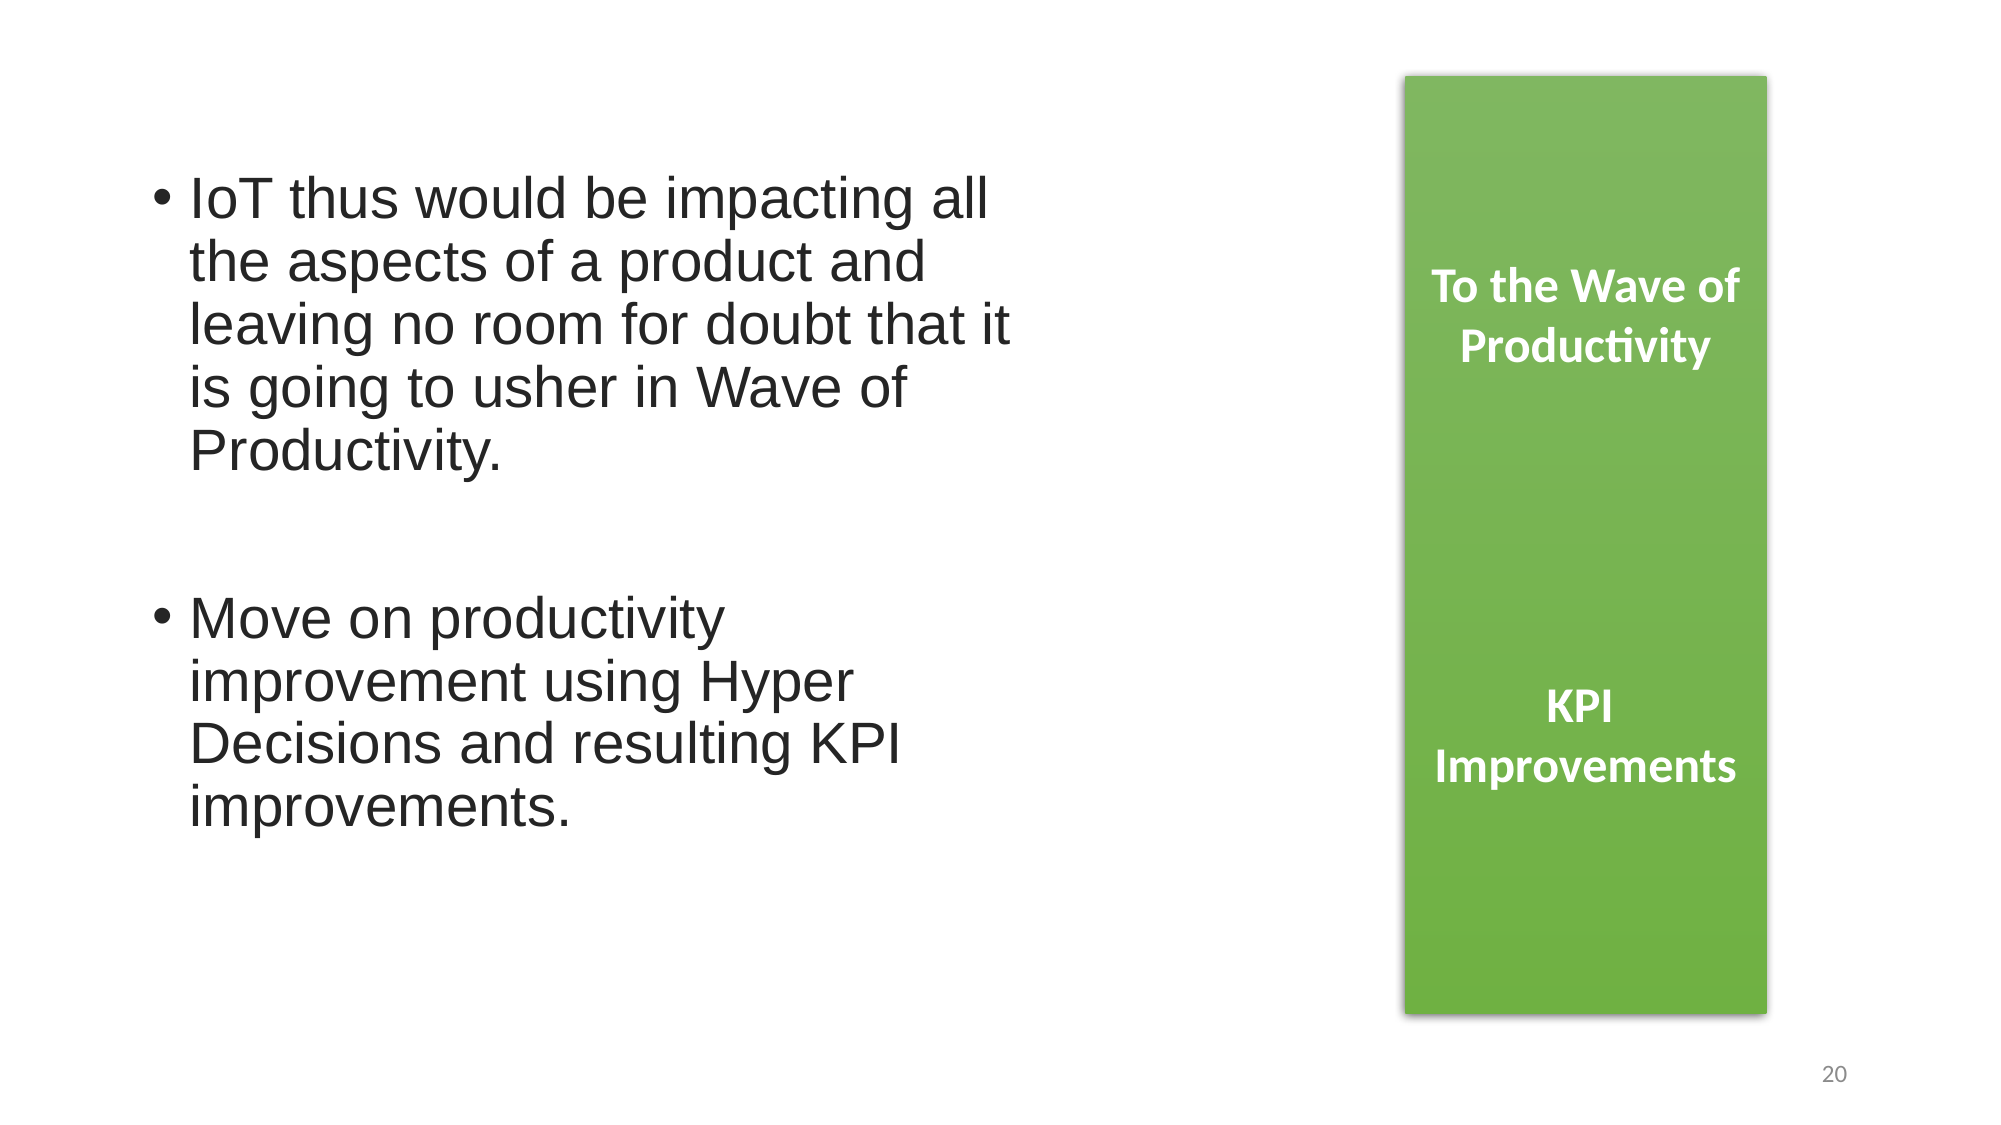

To the Wave of Productivity

KPI
Improvements

IoT thus would be impacting all the aspects of a product and leaving no room for doubt that it is going to usher in Wave of Productivity.

Move on productivity improvement using Hyper Decisions and resulting KPI improvements.

20